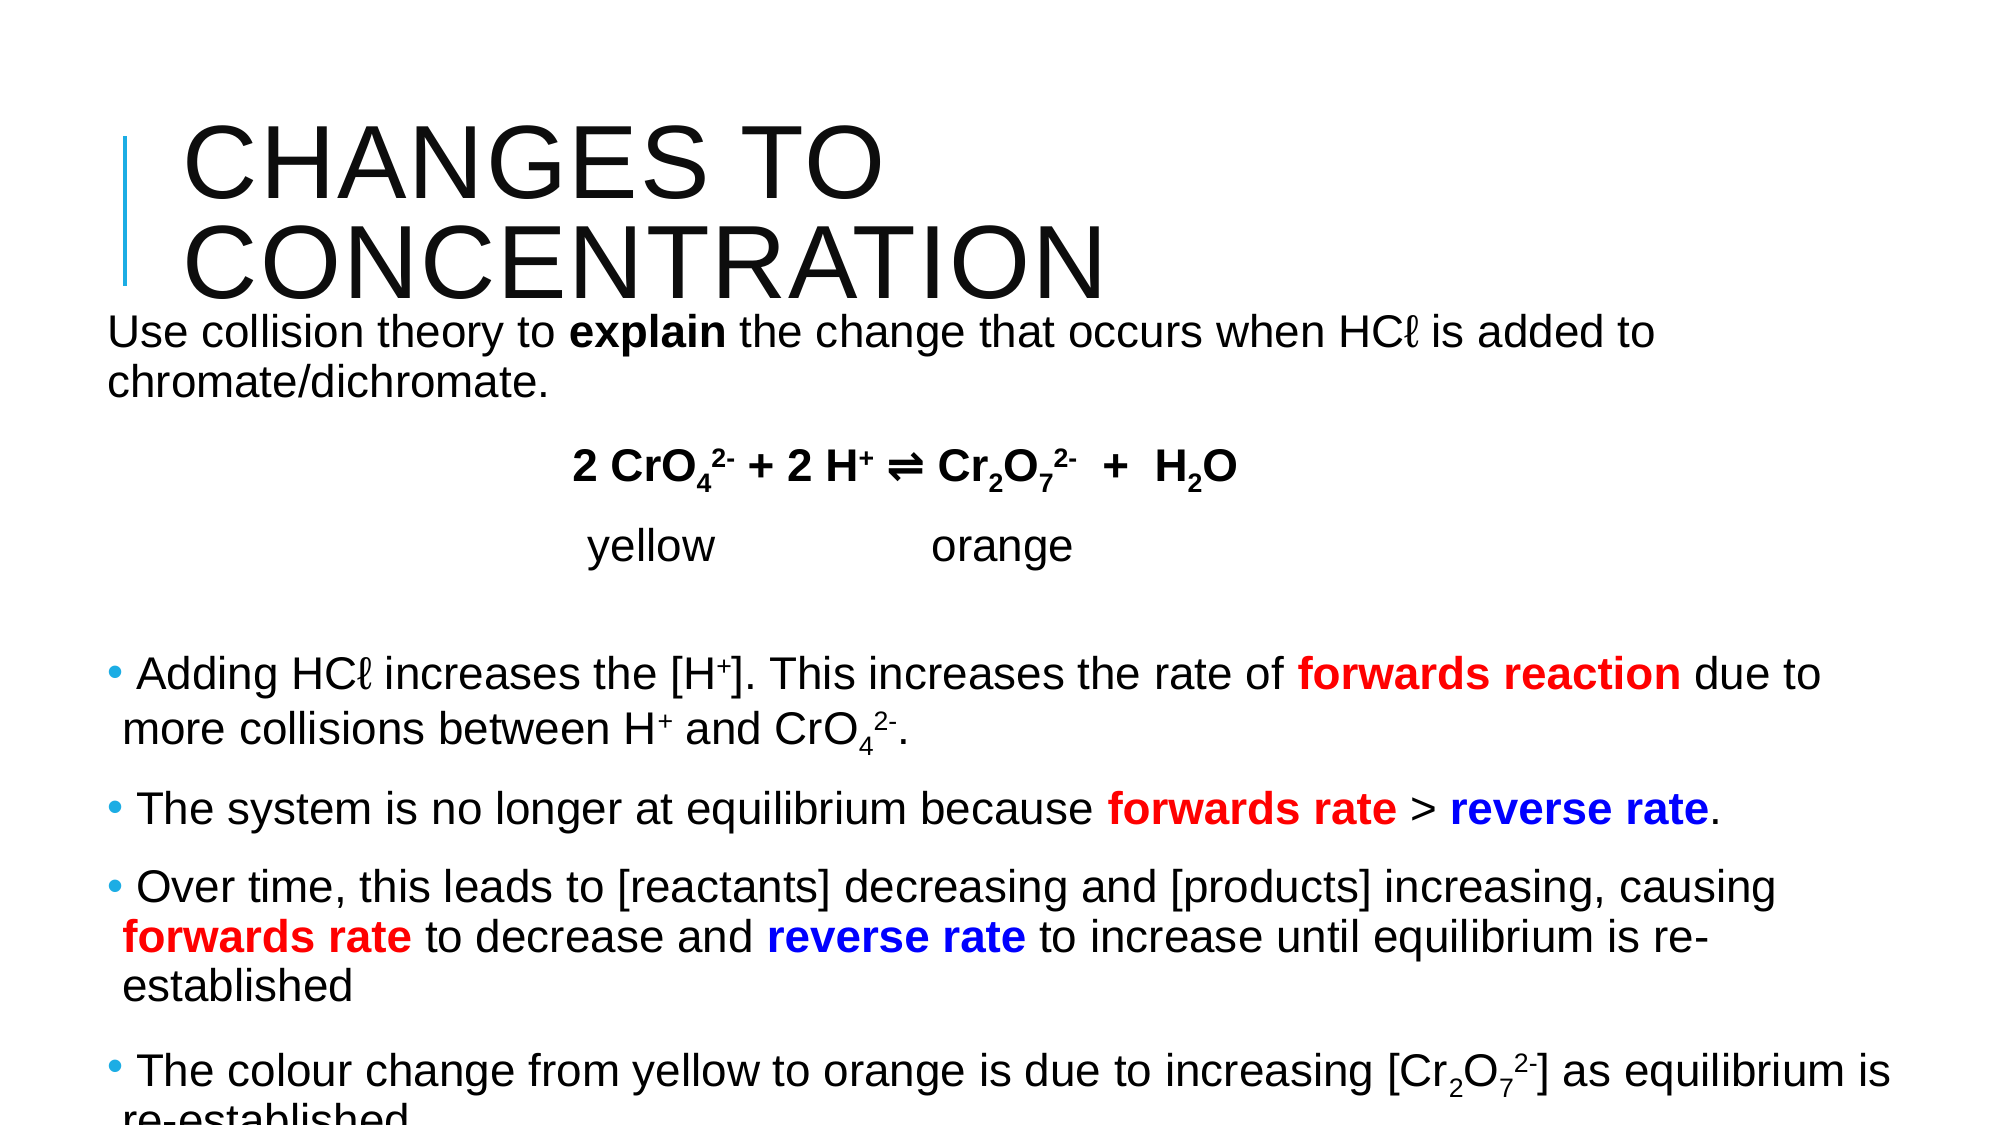

# CHANGES TO CONCENTRATION
Use collision theory to explain the change that occurs when HCℓ is added to chromate/dichromate.
			2 CrO42- + 2 H+ ⇌ Cr2O72-  +  H2O
 		             yellow                 orange
 Adding HCℓ increases the [H+]. This increases the rate of forwards reaction due to more collisions between H+ and CrO42-.
 The system is no longer at equilibrium because forwards rate > reverse rate.
 Over time, this leads to [reactants] decreasing and [products] increasing, causing forwards rate to decrease and reverse rate to increase until equilibrium is re-established
 The colour change from yellow to orange is due to increasing [Cr2O72-] as equilibrium is re-established